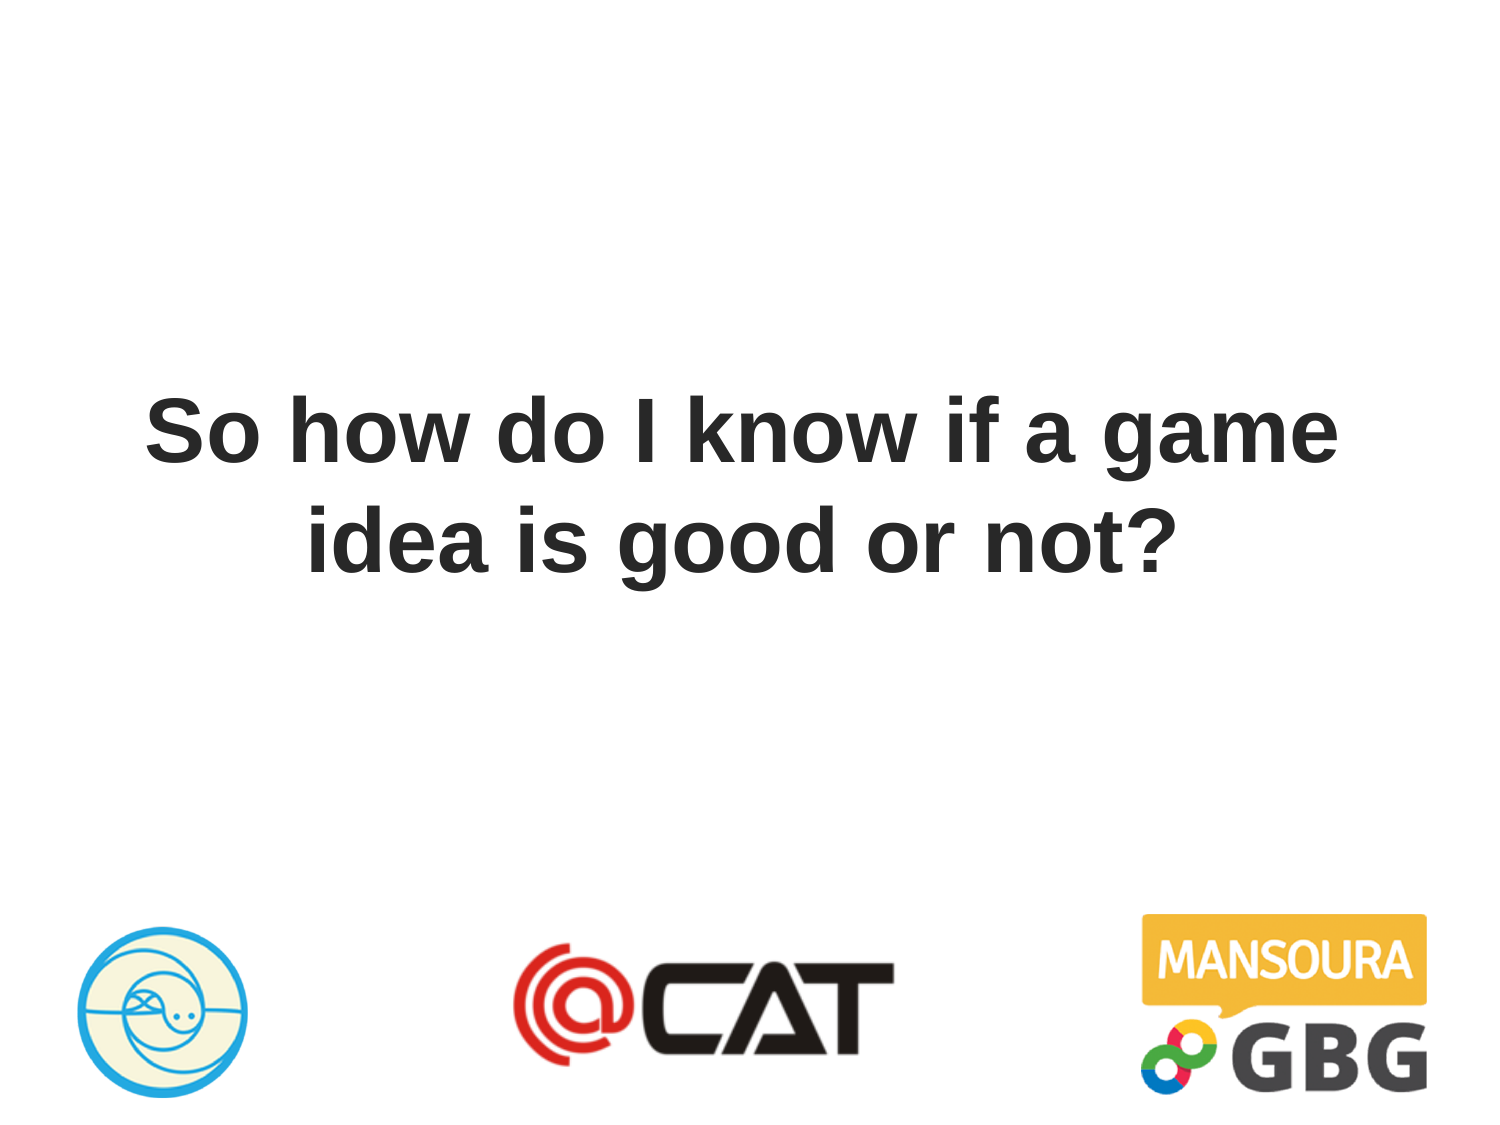

# So how do I know if a game idea is good or not?